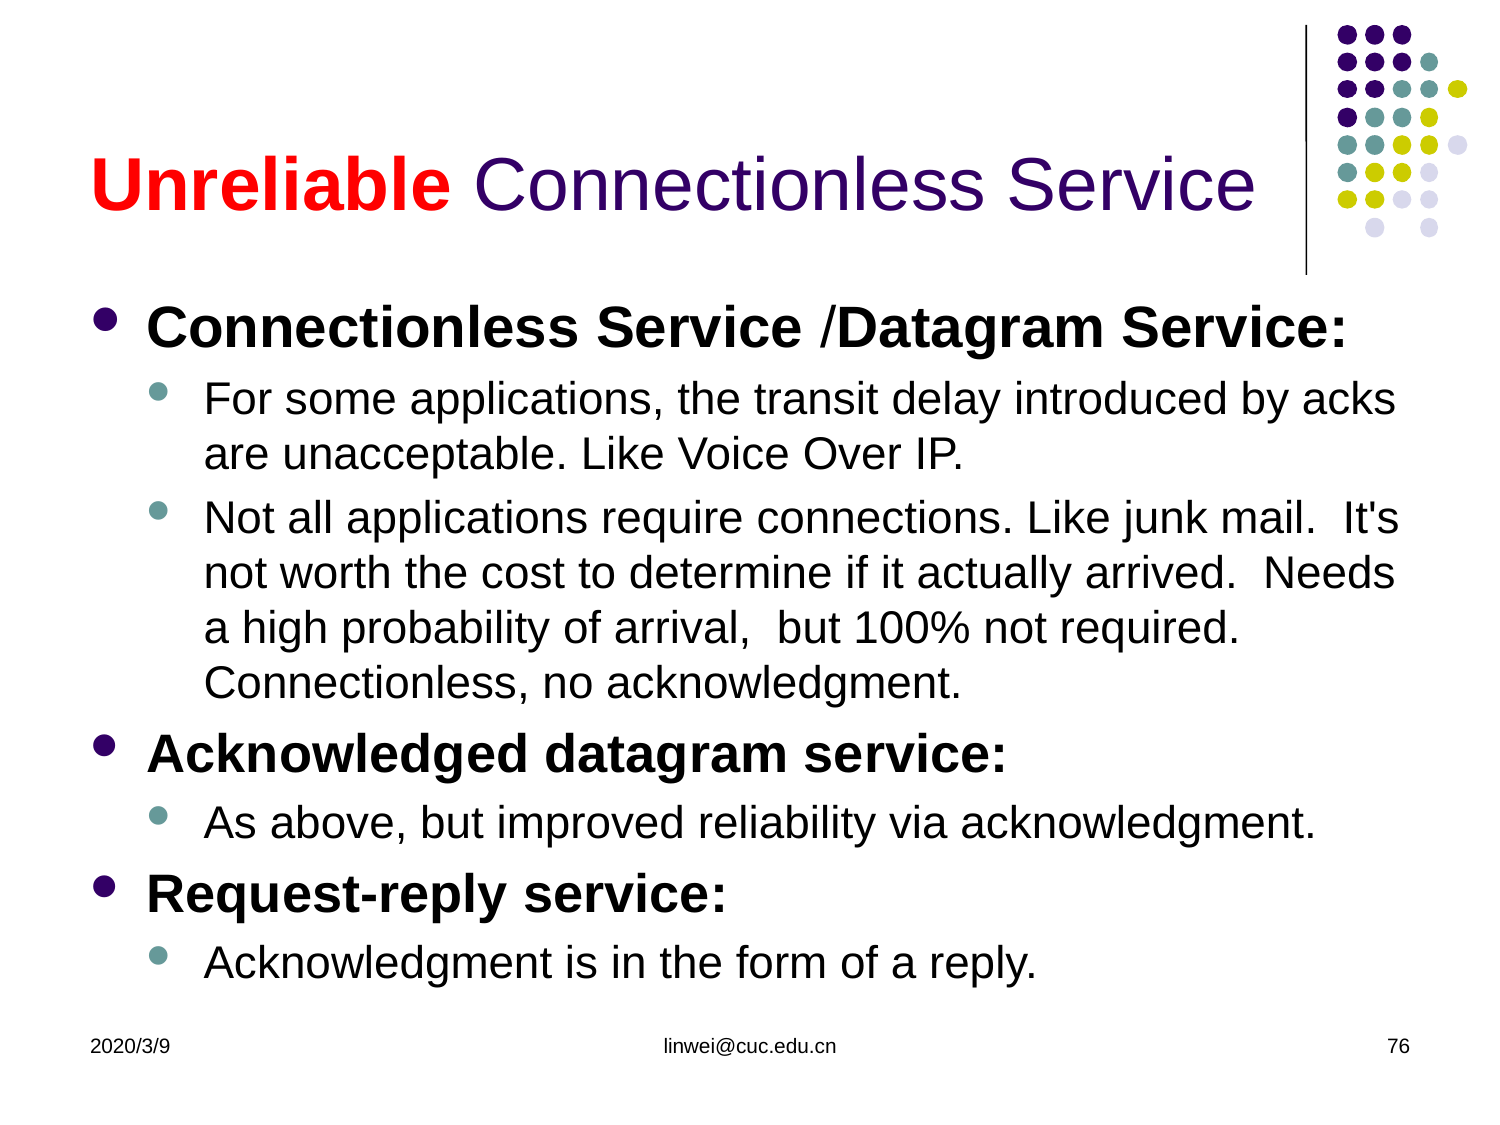

# Unreliable Connectionless Service
Connectionless Service /Datagram Service:
For some applications, the transit delay introduced by acks are unacceptable. Like Voice Over IP.
Not all applications require connections. Like junk mail.  It's not worth the cost to determine if it actually arrived.  Needs a high probability of arrival,  but 100% not required.  Connectionless, no acknowledgment.
Acknowledged datagram service:
As above, but improved reliability via acknowledgment.
Request-reply service:
Acknowledgment is in the form of a reply.
2020/3/9
linwei@cuc.edu.cn
76